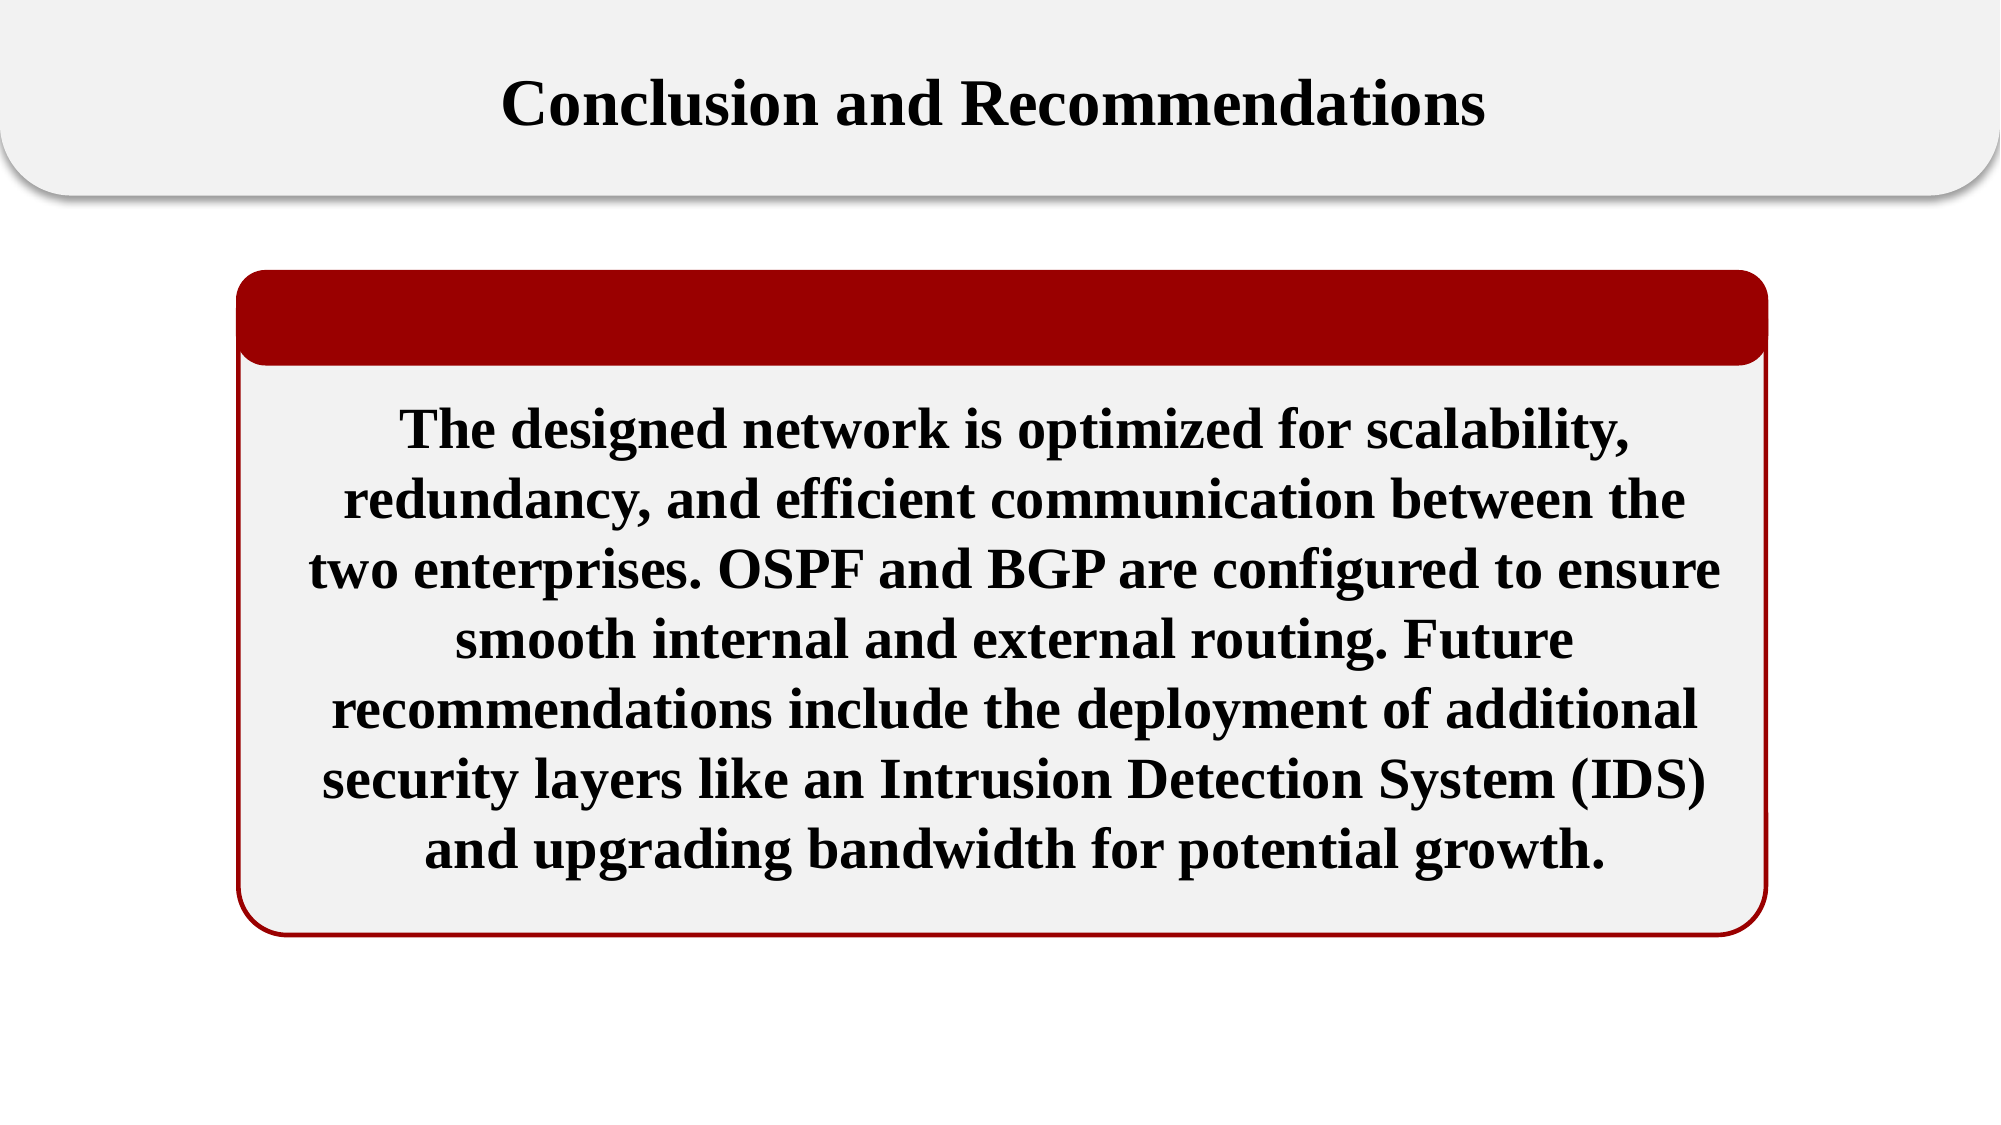

TESTING AND VALIDATION
Conclusion and Recommendations

The designed network is optimized for scalability, redundancy, and efficient communication between the two enterprises. OSPF and BGP are configured to ensure smooth internal and external routing. Future recommendations include the deployment of additional security layers like an Intrusion Detection System (IDS) and upgrading bandwidth for potential growth.

K
N
A
H
T
U
O
Y